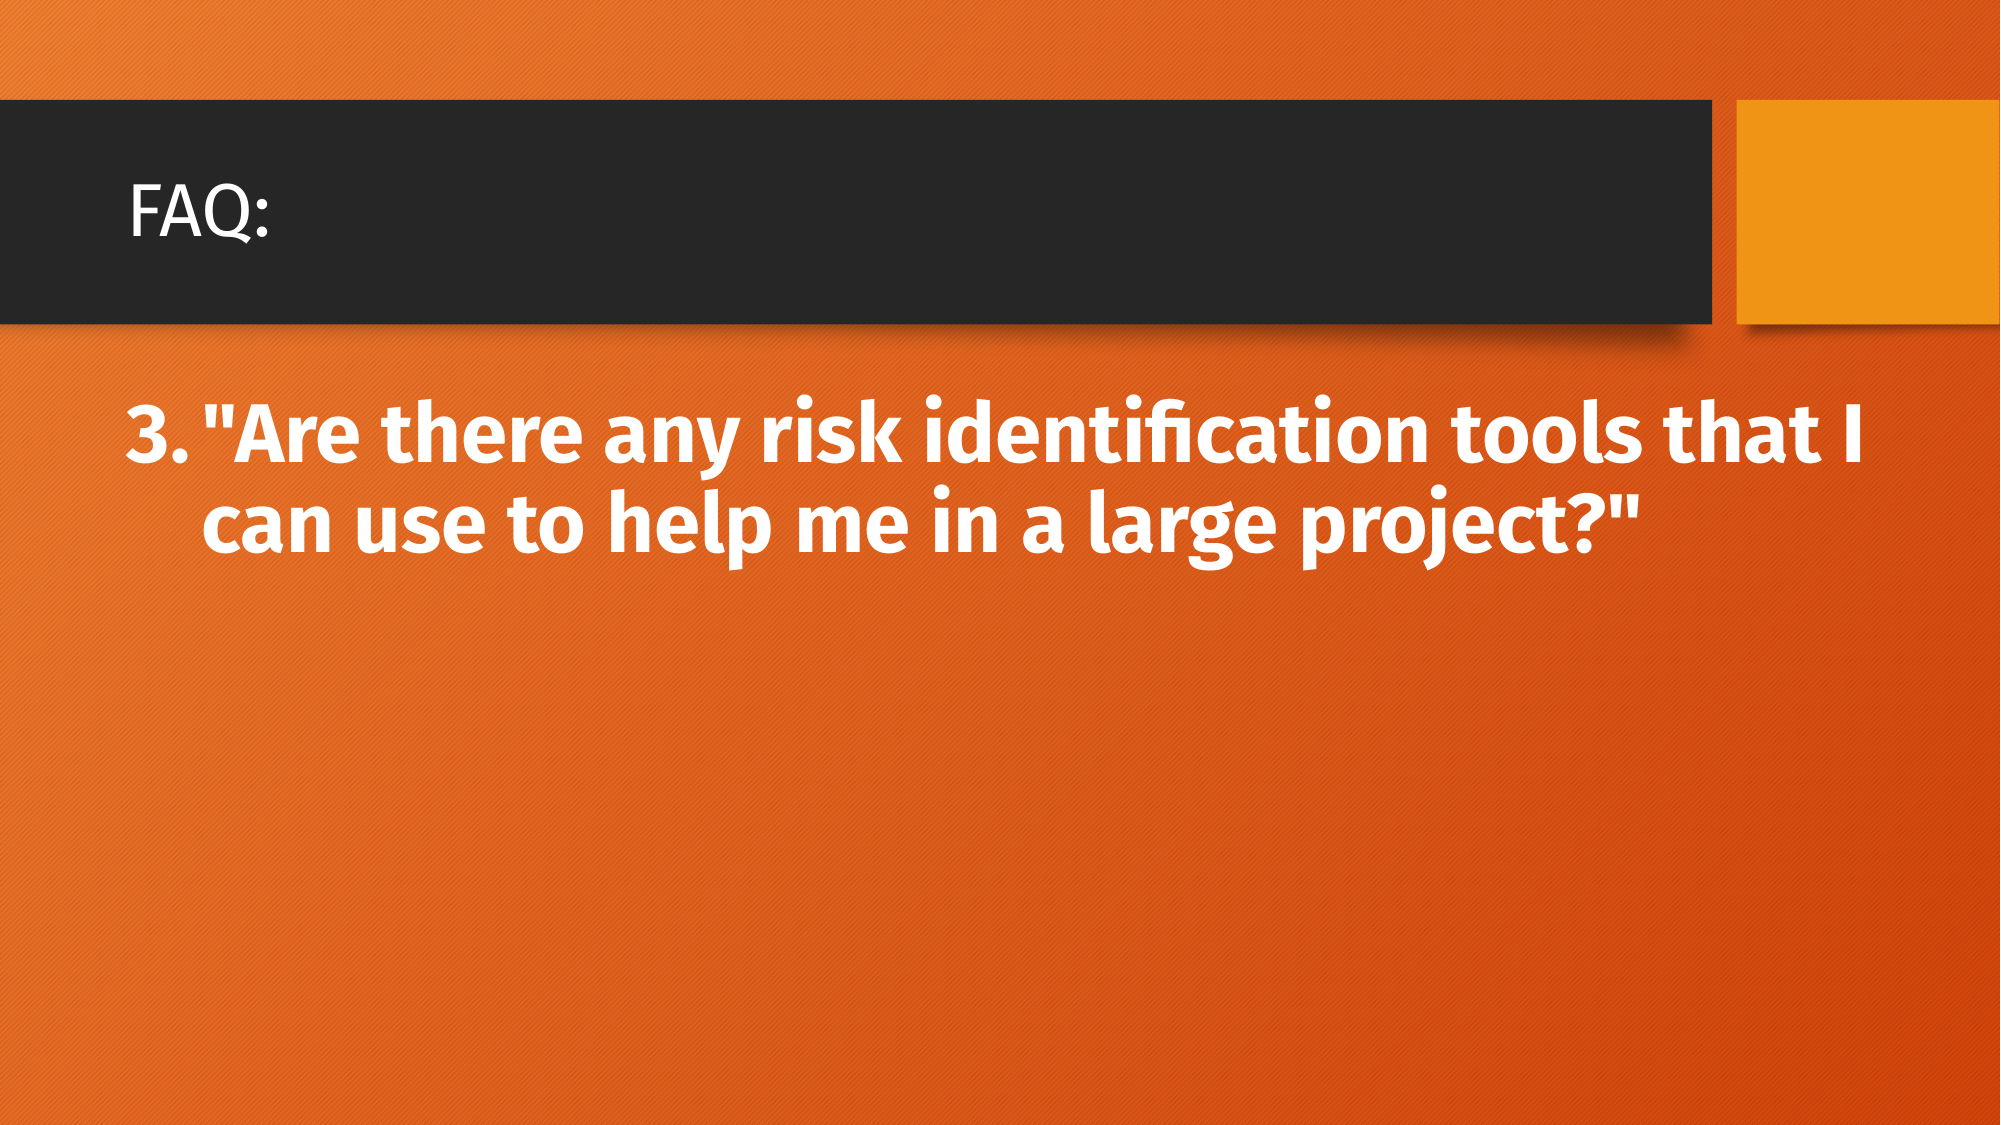

# FAQ:
"Are there any risk identification tools that I can use to help me in a large project?"